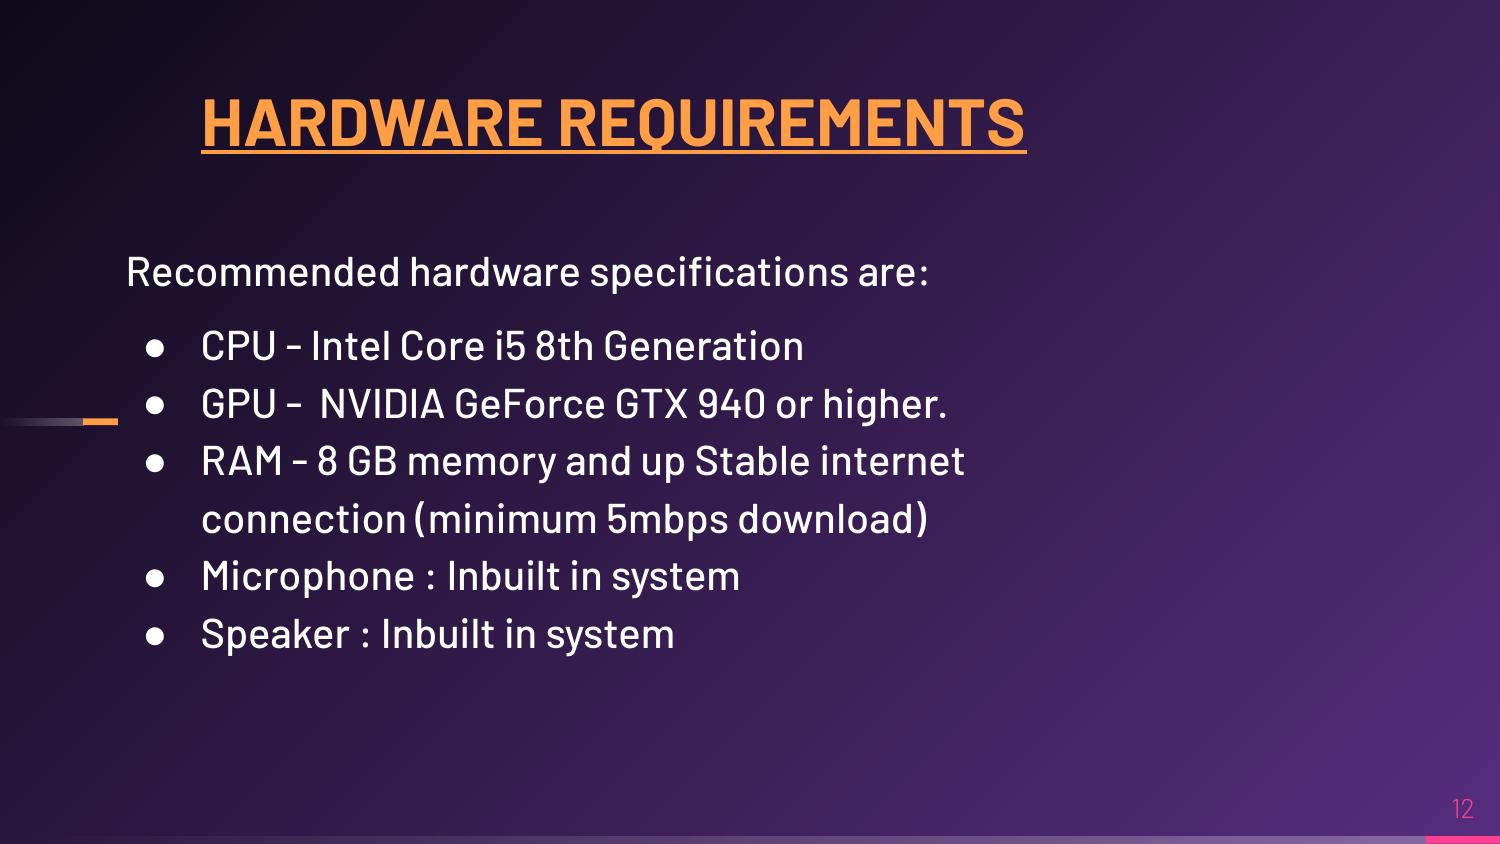

HARDWARE REQUIREMENTS

Recommended hardware specifications are:
CPU - Intel Core i5 8th Generation
GPU -  NVIDIA GeForce GTX 940 or higher.
RAM - 8 GB memory and up Stable internet connection (minimum 5mbps download)
Microphone : Inbuilt in system
Speaker : Inbuilt in system
12